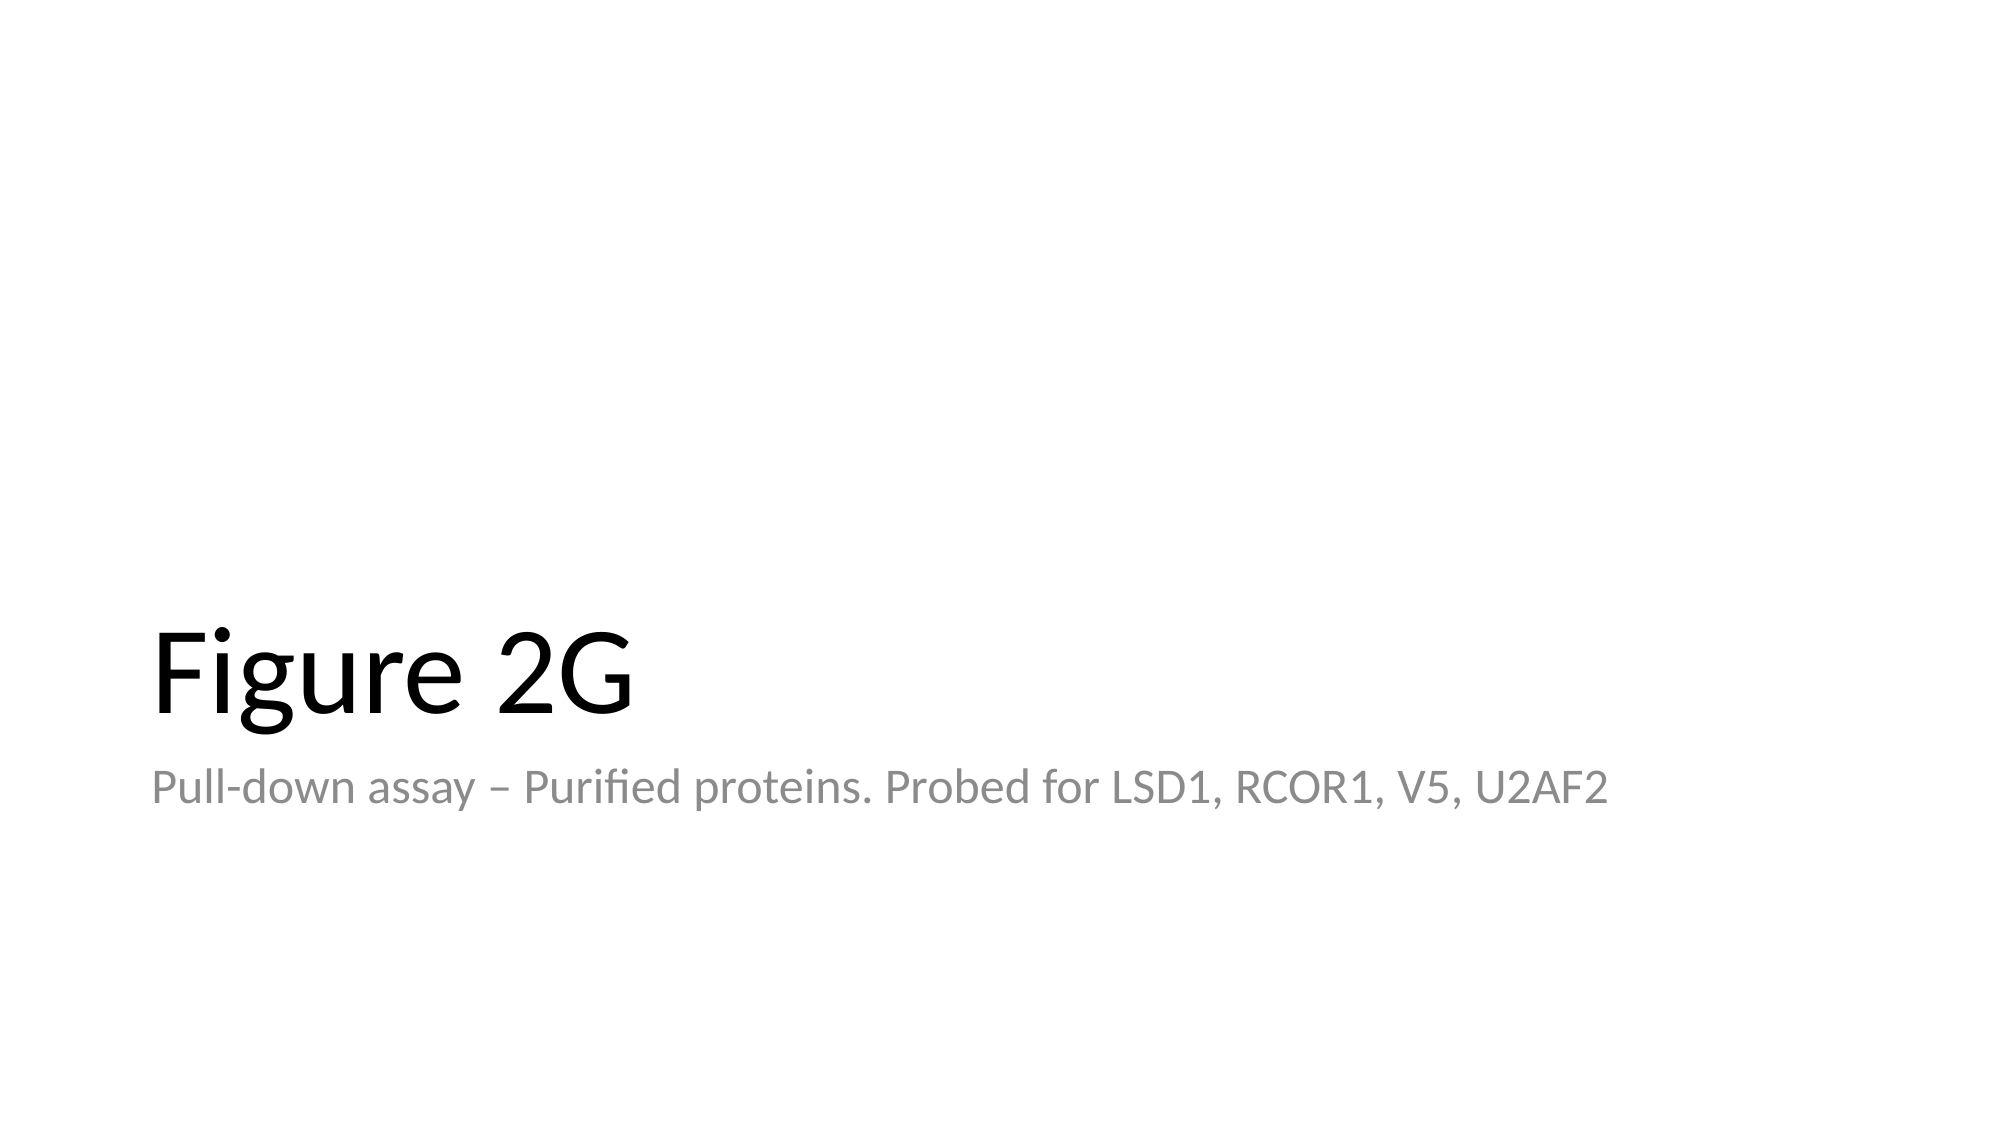

# Figure 2G
Pull-down assay – Purified proteins. Probed for LSD1, RCOR1, V5, U2AF2